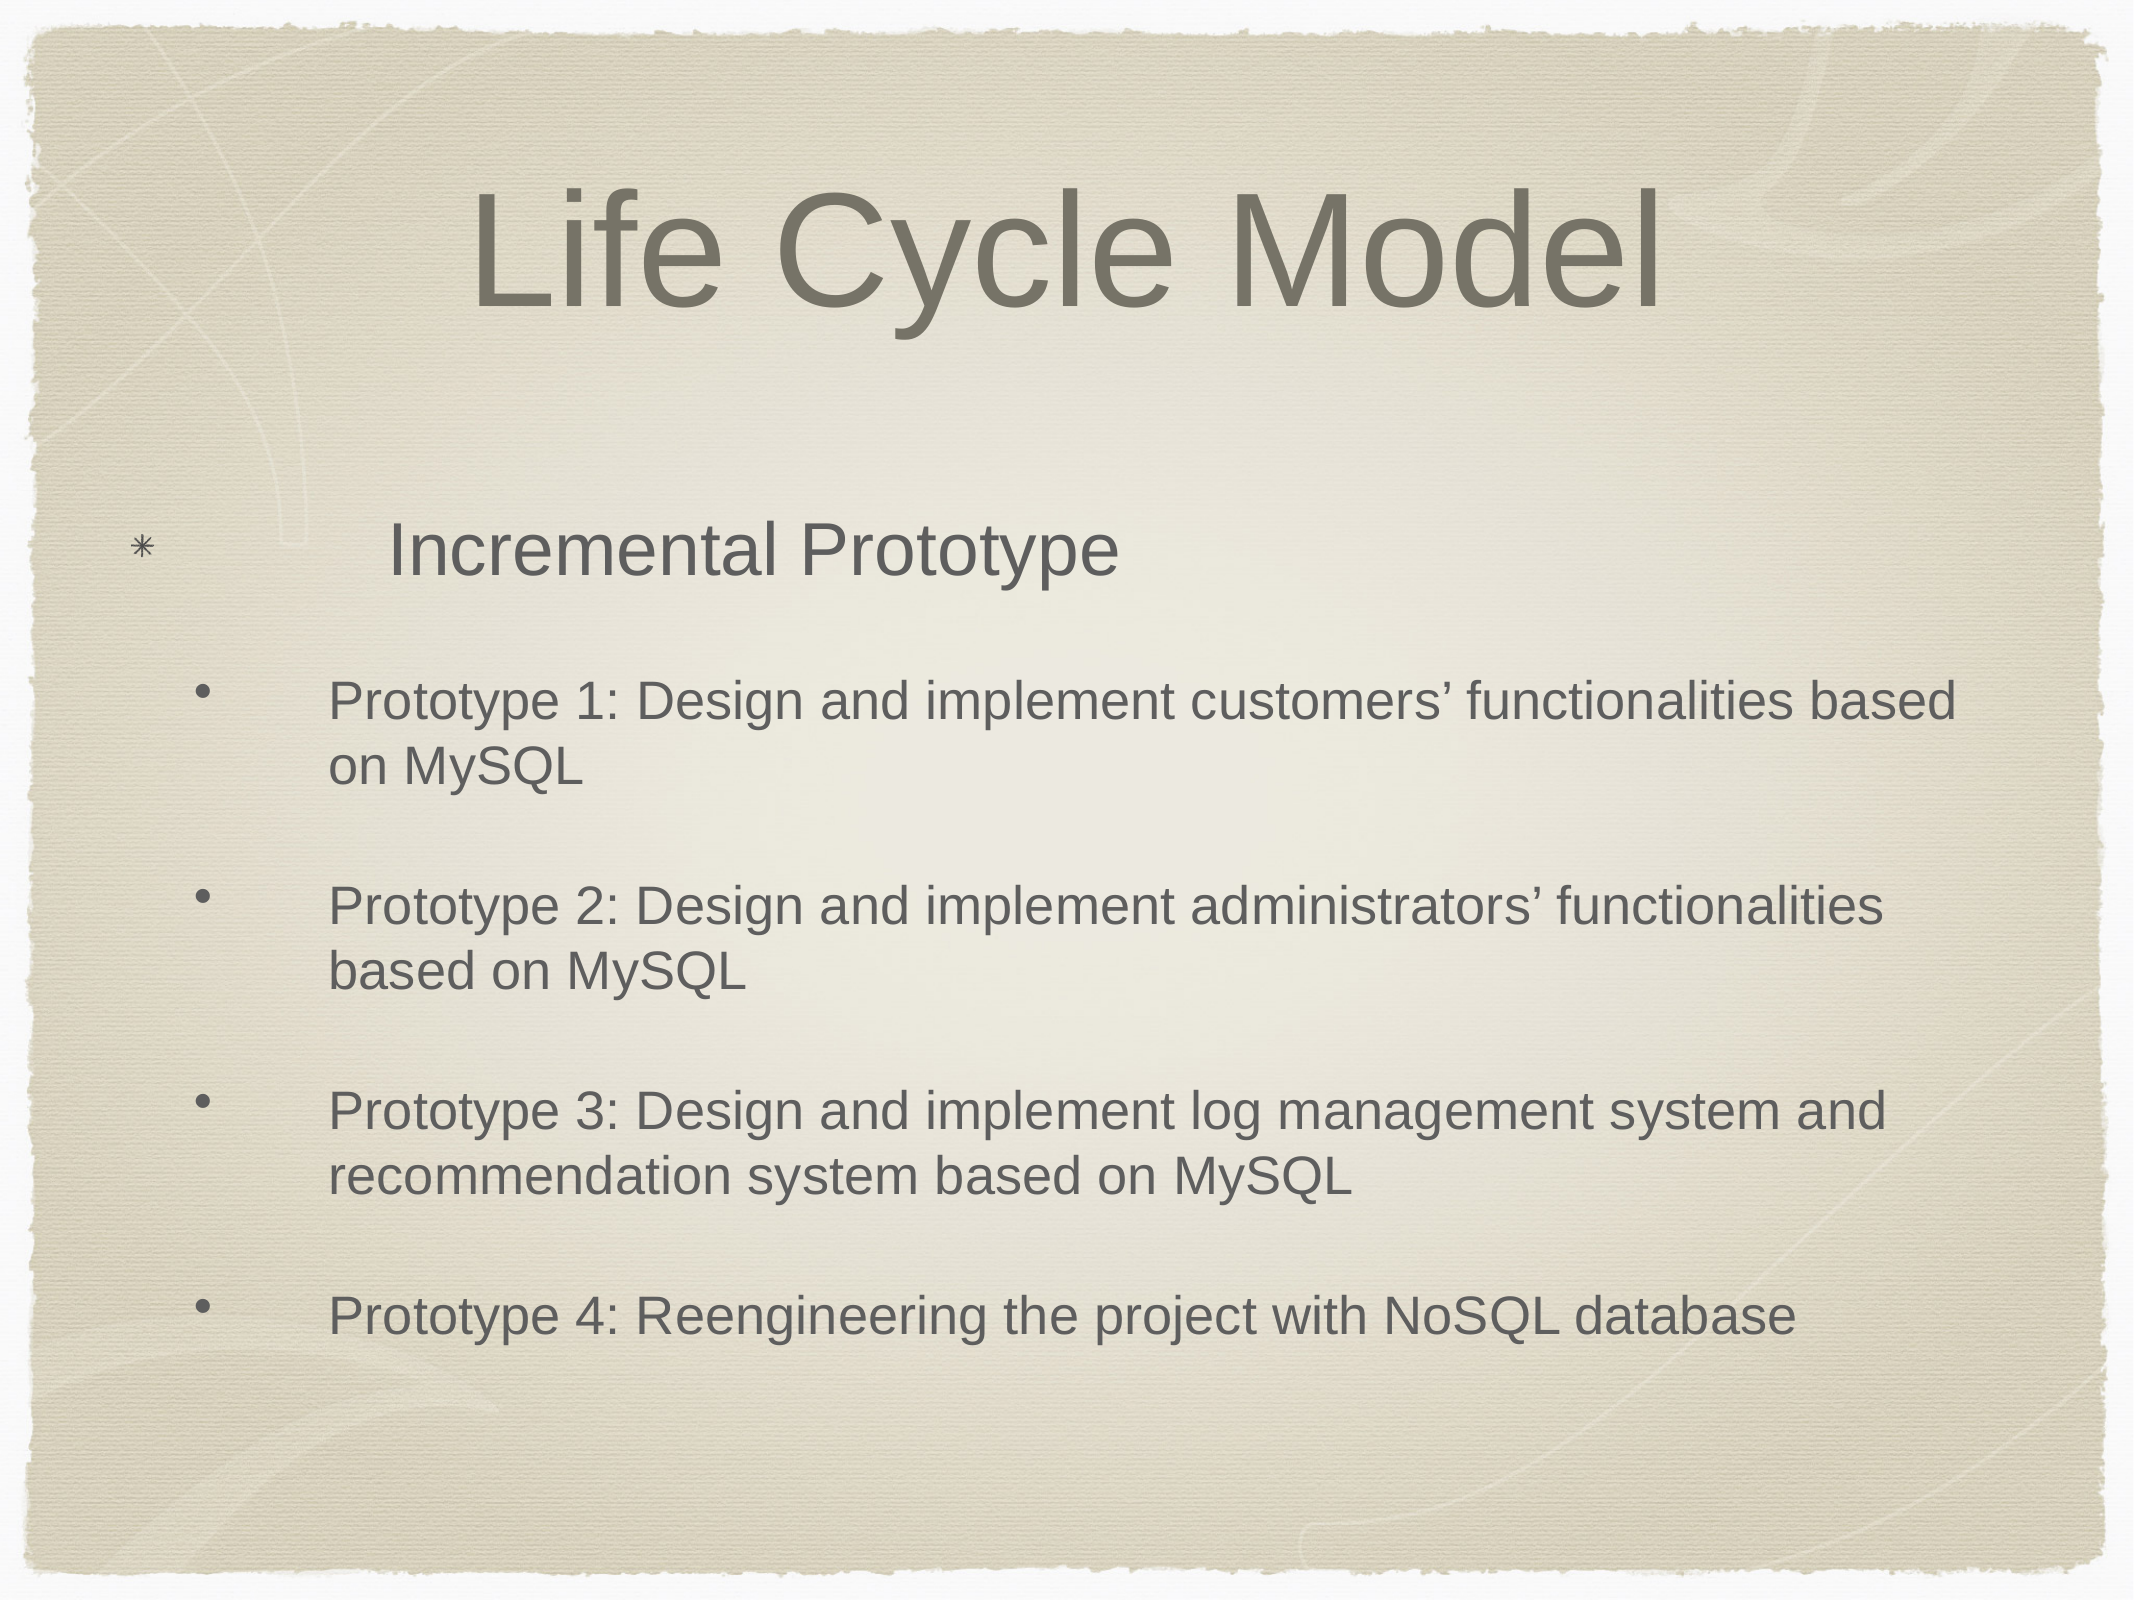

# Life Cycle Model
Incremental Prototype
Prototype 1: Design and implement customers’ functionalities based on MySQL
Prototype 2: Design and implement administrators’ functionalities based on MySQL
Prototype 3: Design and implement log management system and recommendation system based on MySQL
Prototype 4: Reengineering the project with NoSQL database